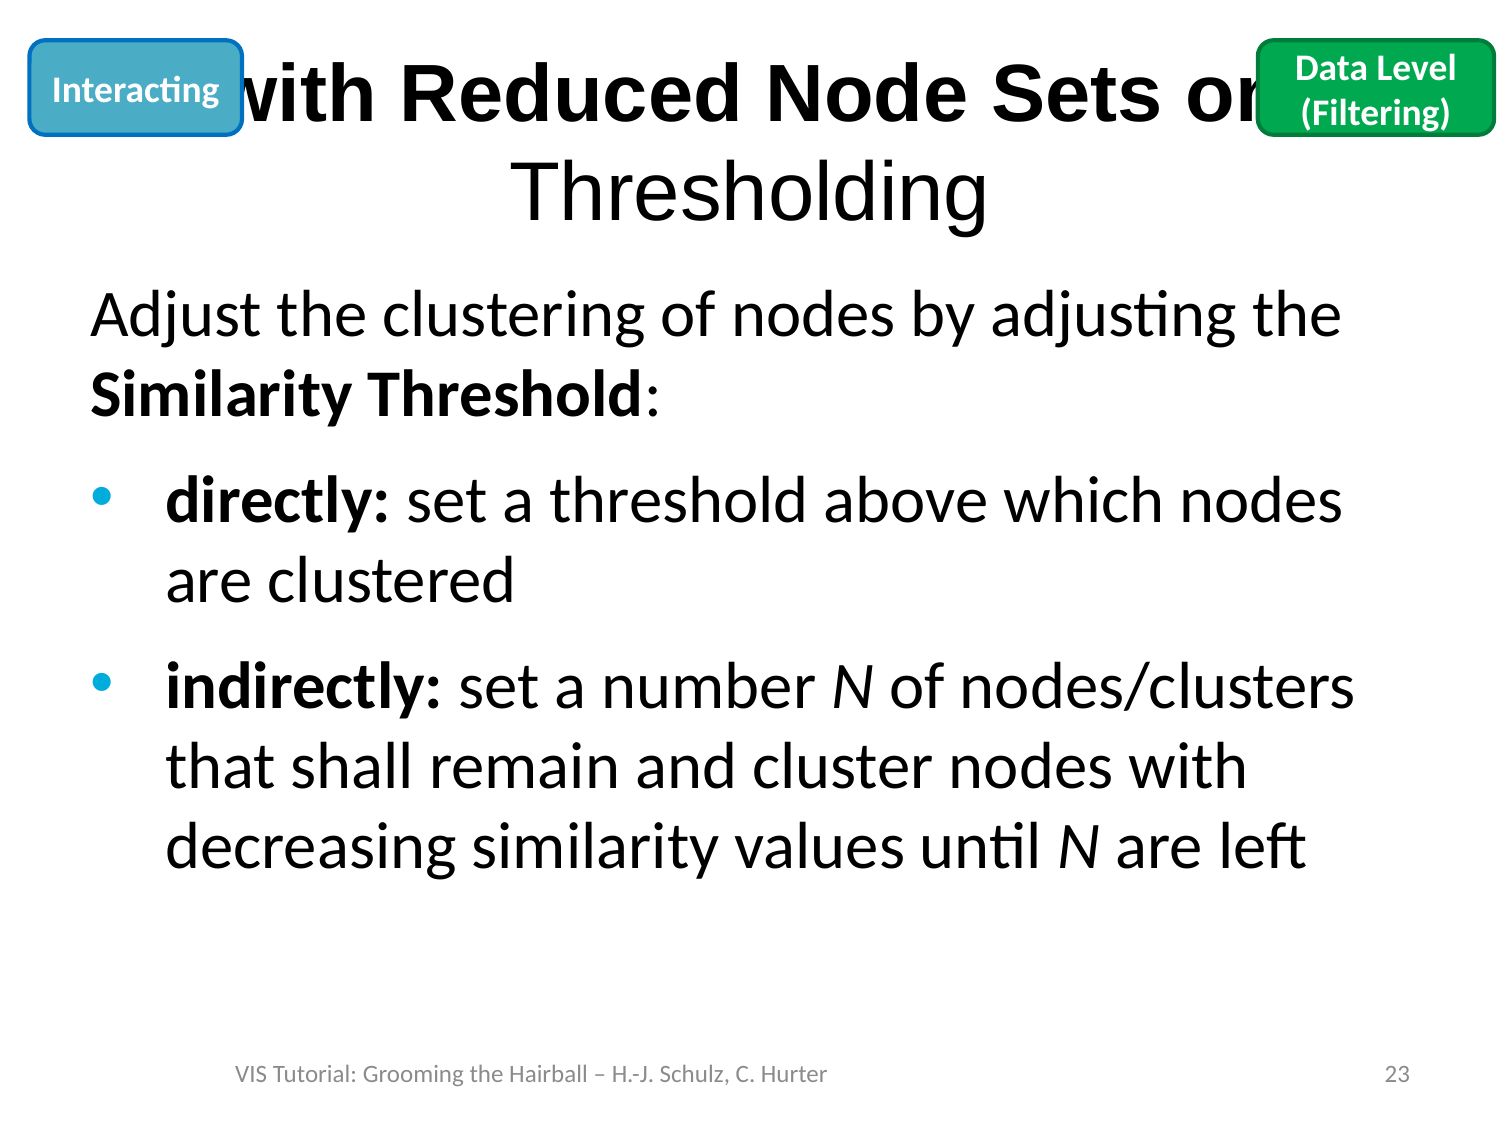

Interacting
Data Level (Filtering)
# with Reduced Node Sets on Thresholding
Adjust the clustering of nodes by adjusting the Similarity Threshold:
directly: set a threshold above which nodes are clustered
indirectly: set a number N of nodes/clusters that shall remain and cluster nodes with decreasing similarity values until N are left
VIS Tutorial: Grooming the Hairball – H.-J. Schulz, C. Hurter
23